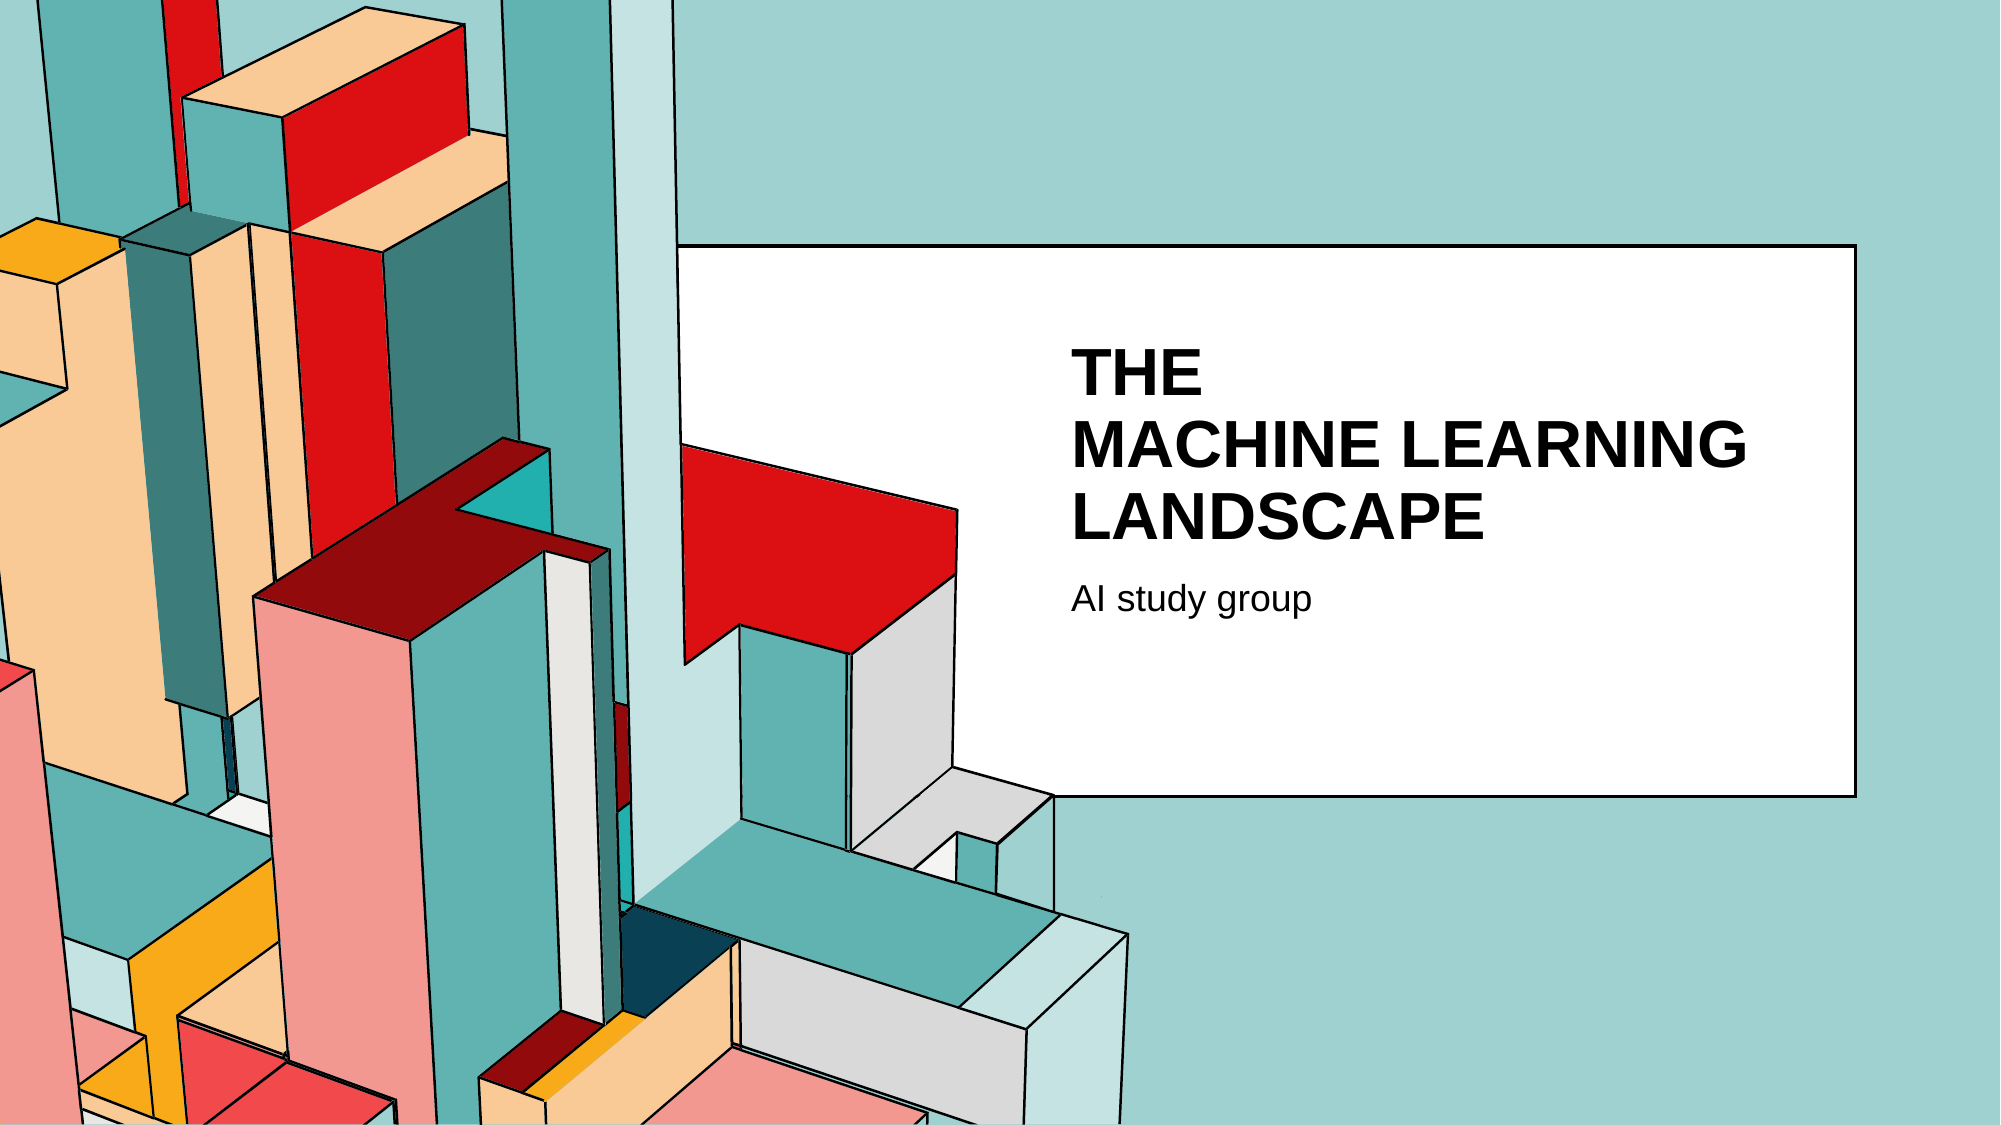

# The machine learning landscape
AI study group